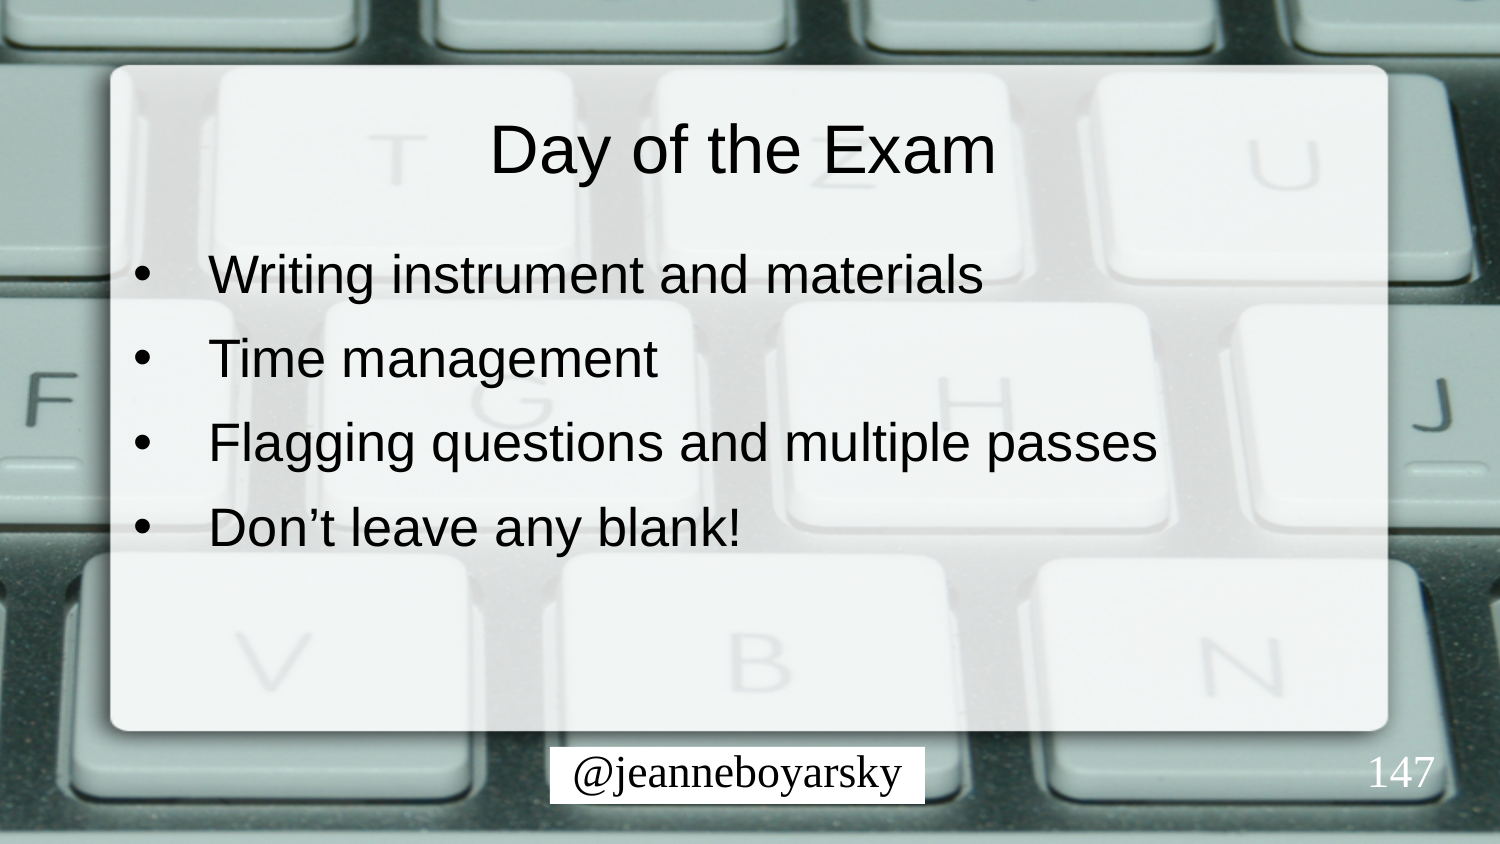

# Day of the Exam
Writing instrument and materials
Time management
Flagging questions and multiple passes
Don’t leave any blank!
147